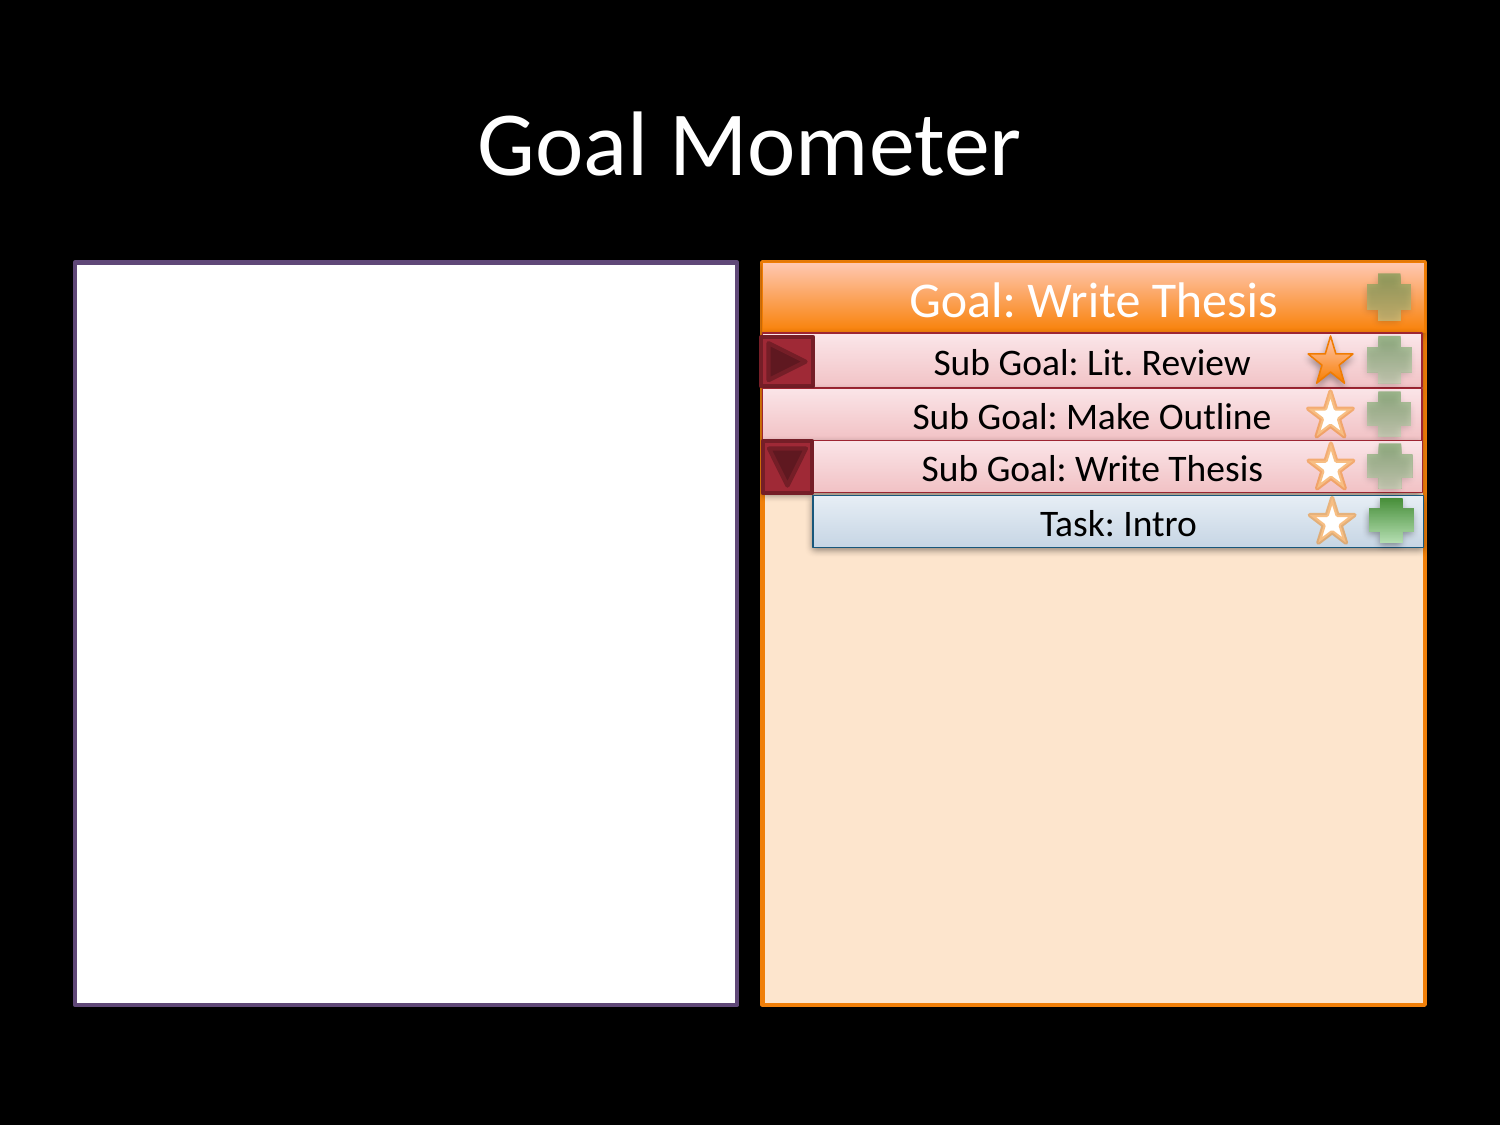

# Goal Mometer

Goal: Write Thesis

Sub Goal: Lit. Review

Sub Goal: Make Outline

Sub Goal: Write Thesis

Task: Intro